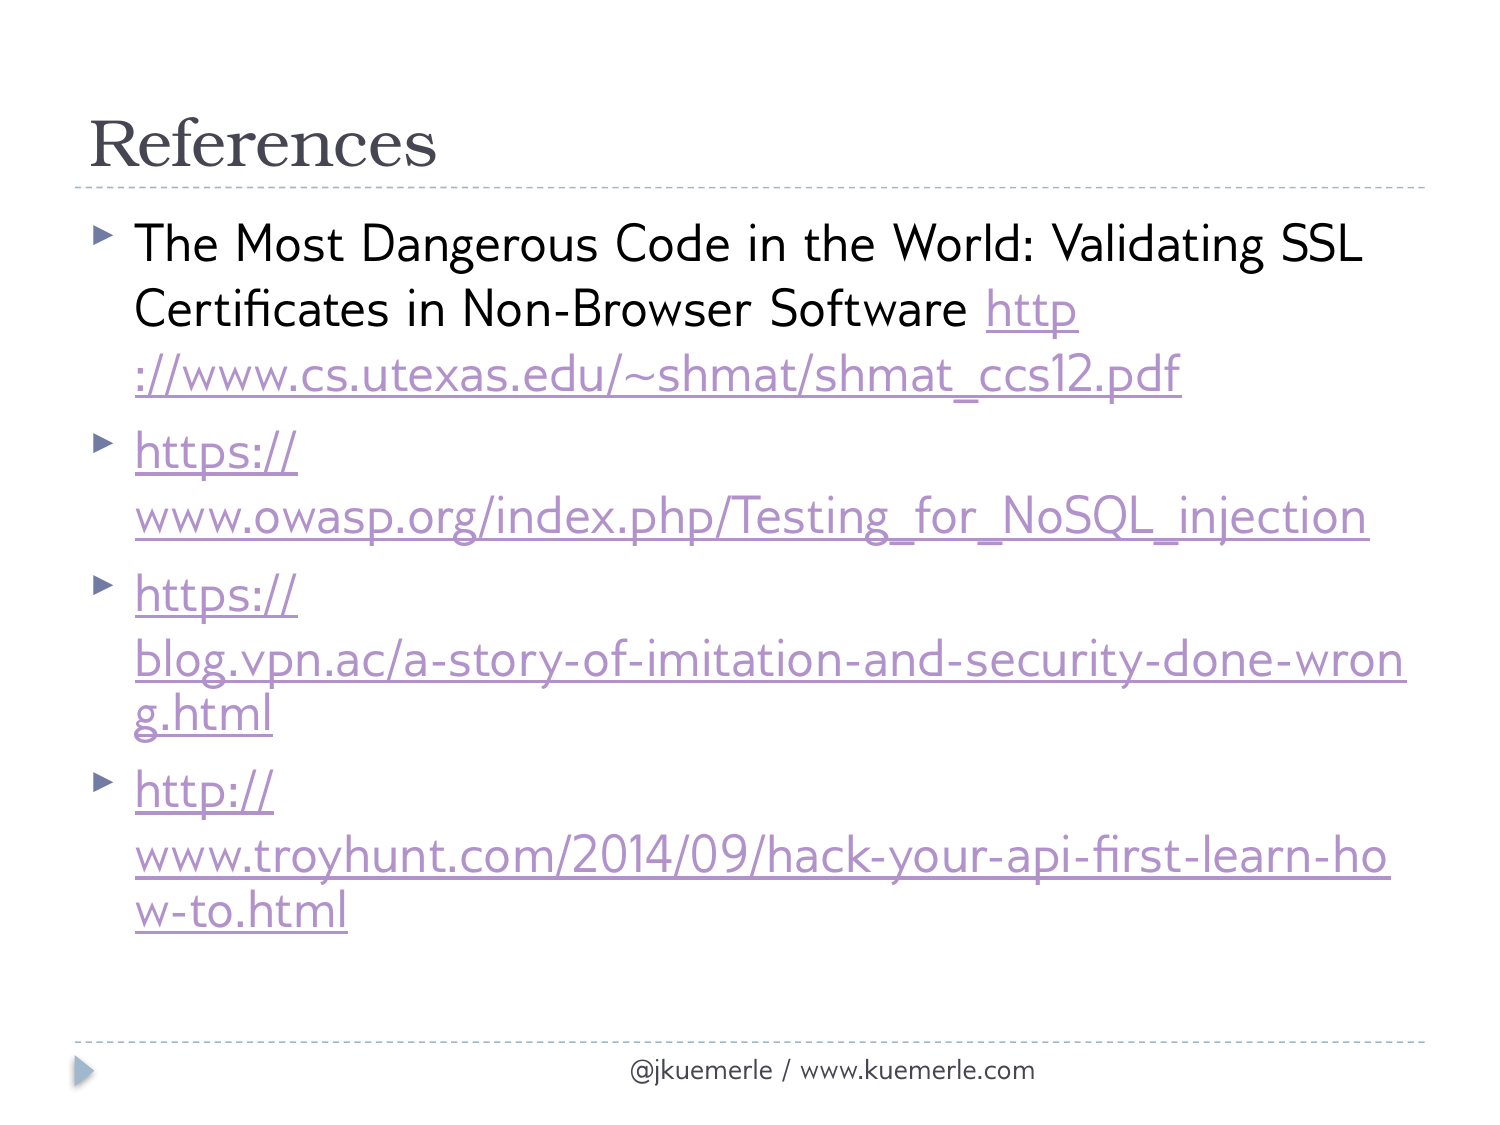

# References
The Most Dangerous Code in the World: Validating SSL Certificates in Non-Browser Software http://www.cs.utexas.edu/~shmat/shmat_ccs12.pdf
https://www.owasp.org/index.php/Testing_for_NoSQL_injection
https://blog.vpn.ac/a-story-of-imitation-and-security-done-wrong.html
http://www.troyhunt.com/2014/09/hack-your-api-first-learn-how-to.html

@jkuemerle / www.kuemerle.com